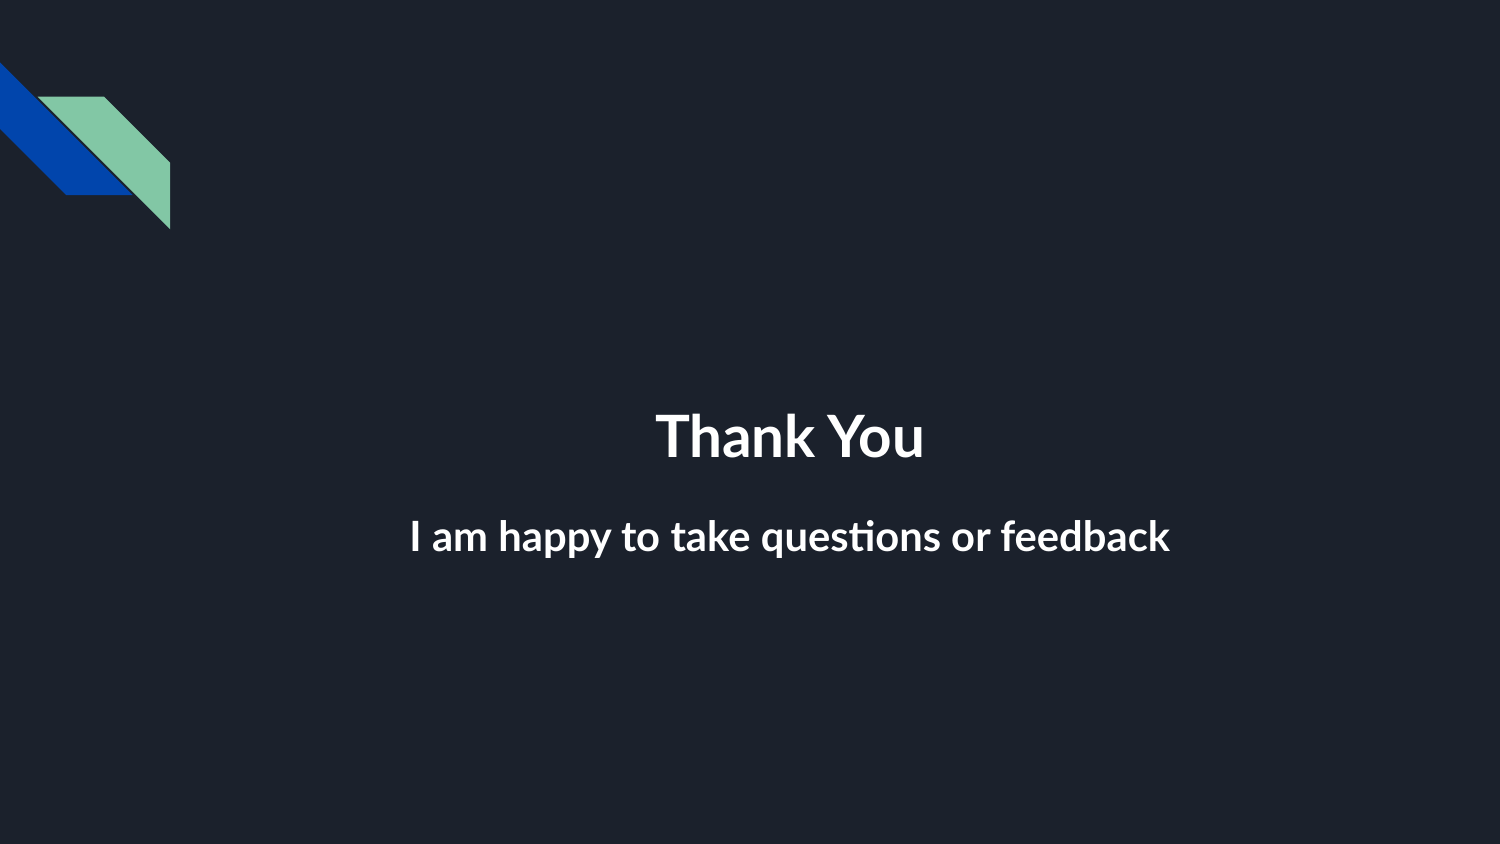

Thank You
I am happy to take questions or feedback